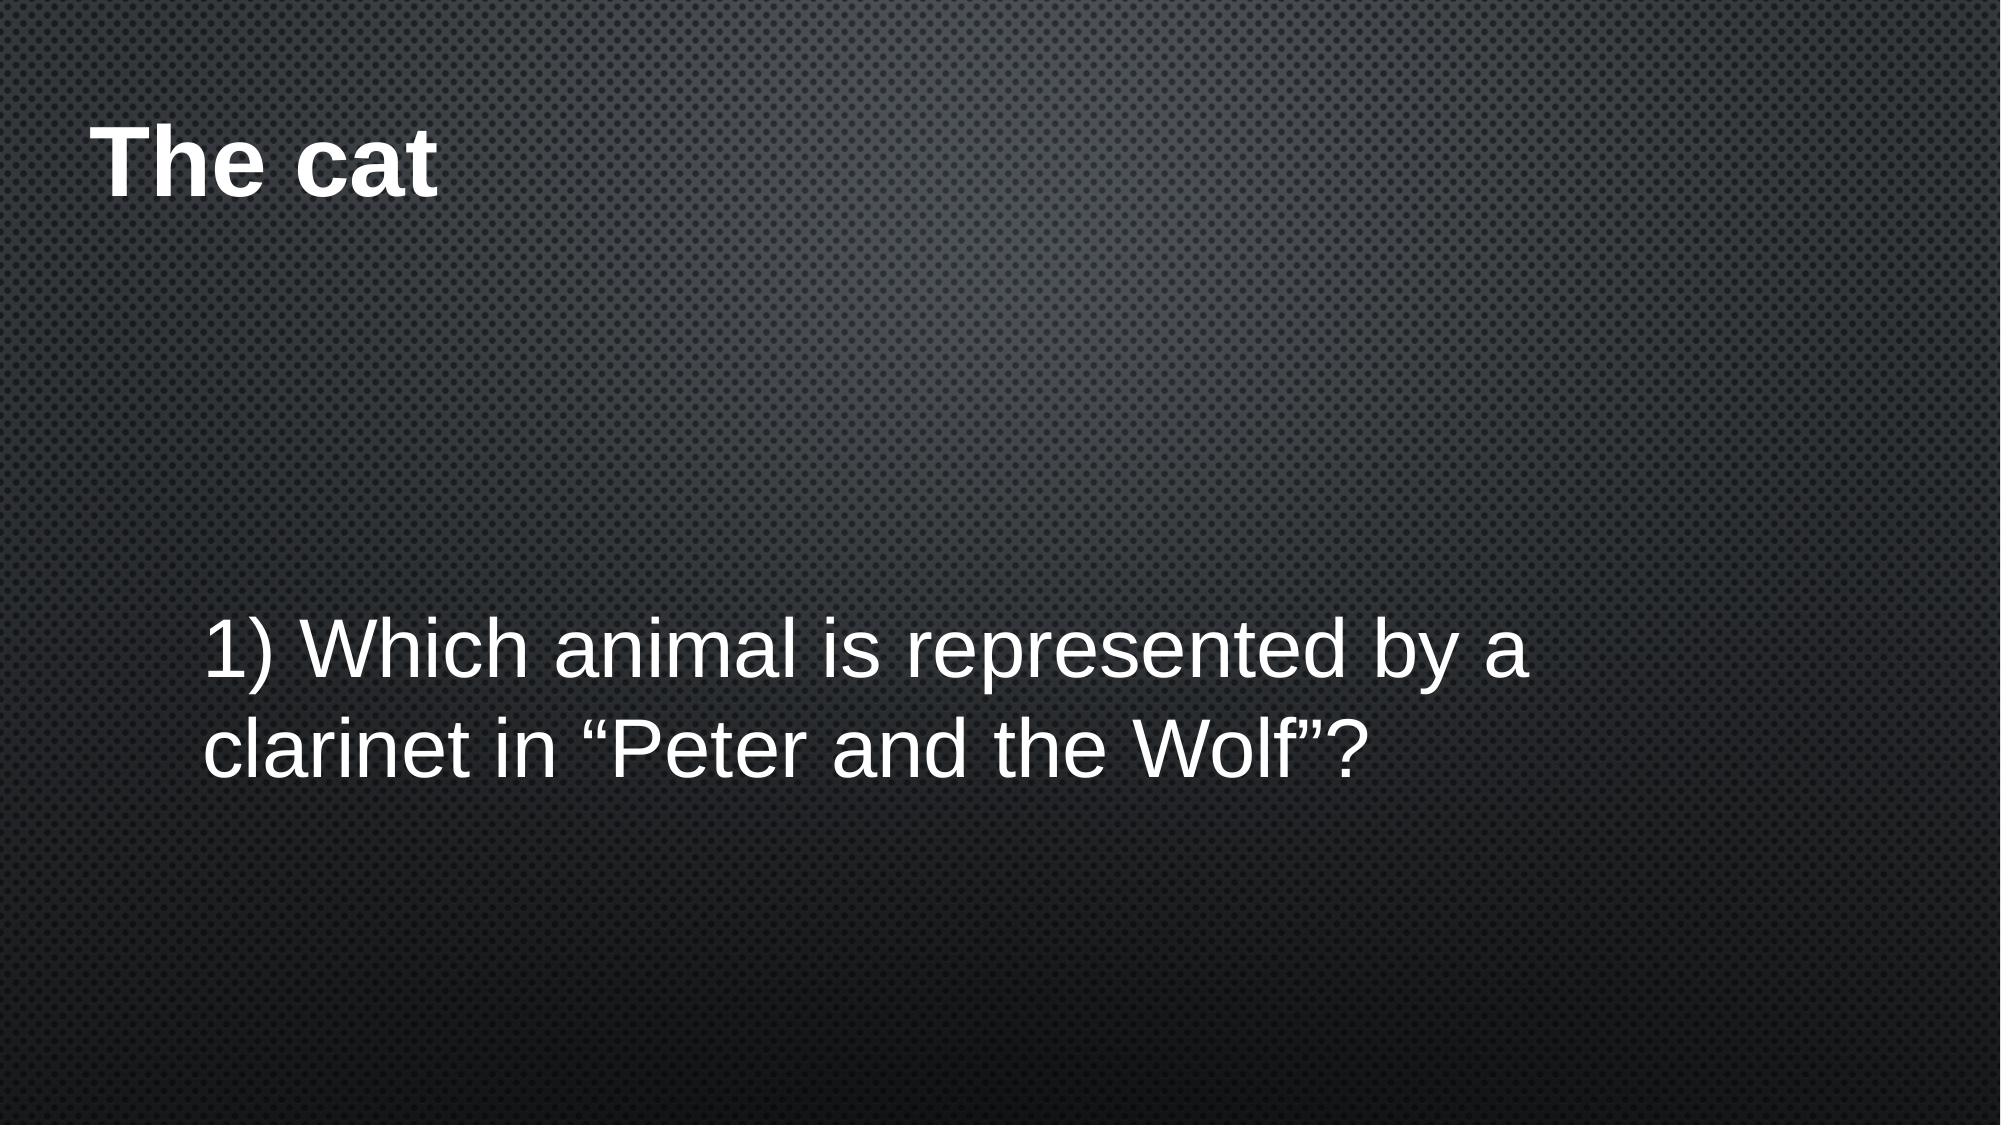

# The cat
1) Which animal is represented by a clarinet in “Peter and the Wolf”?